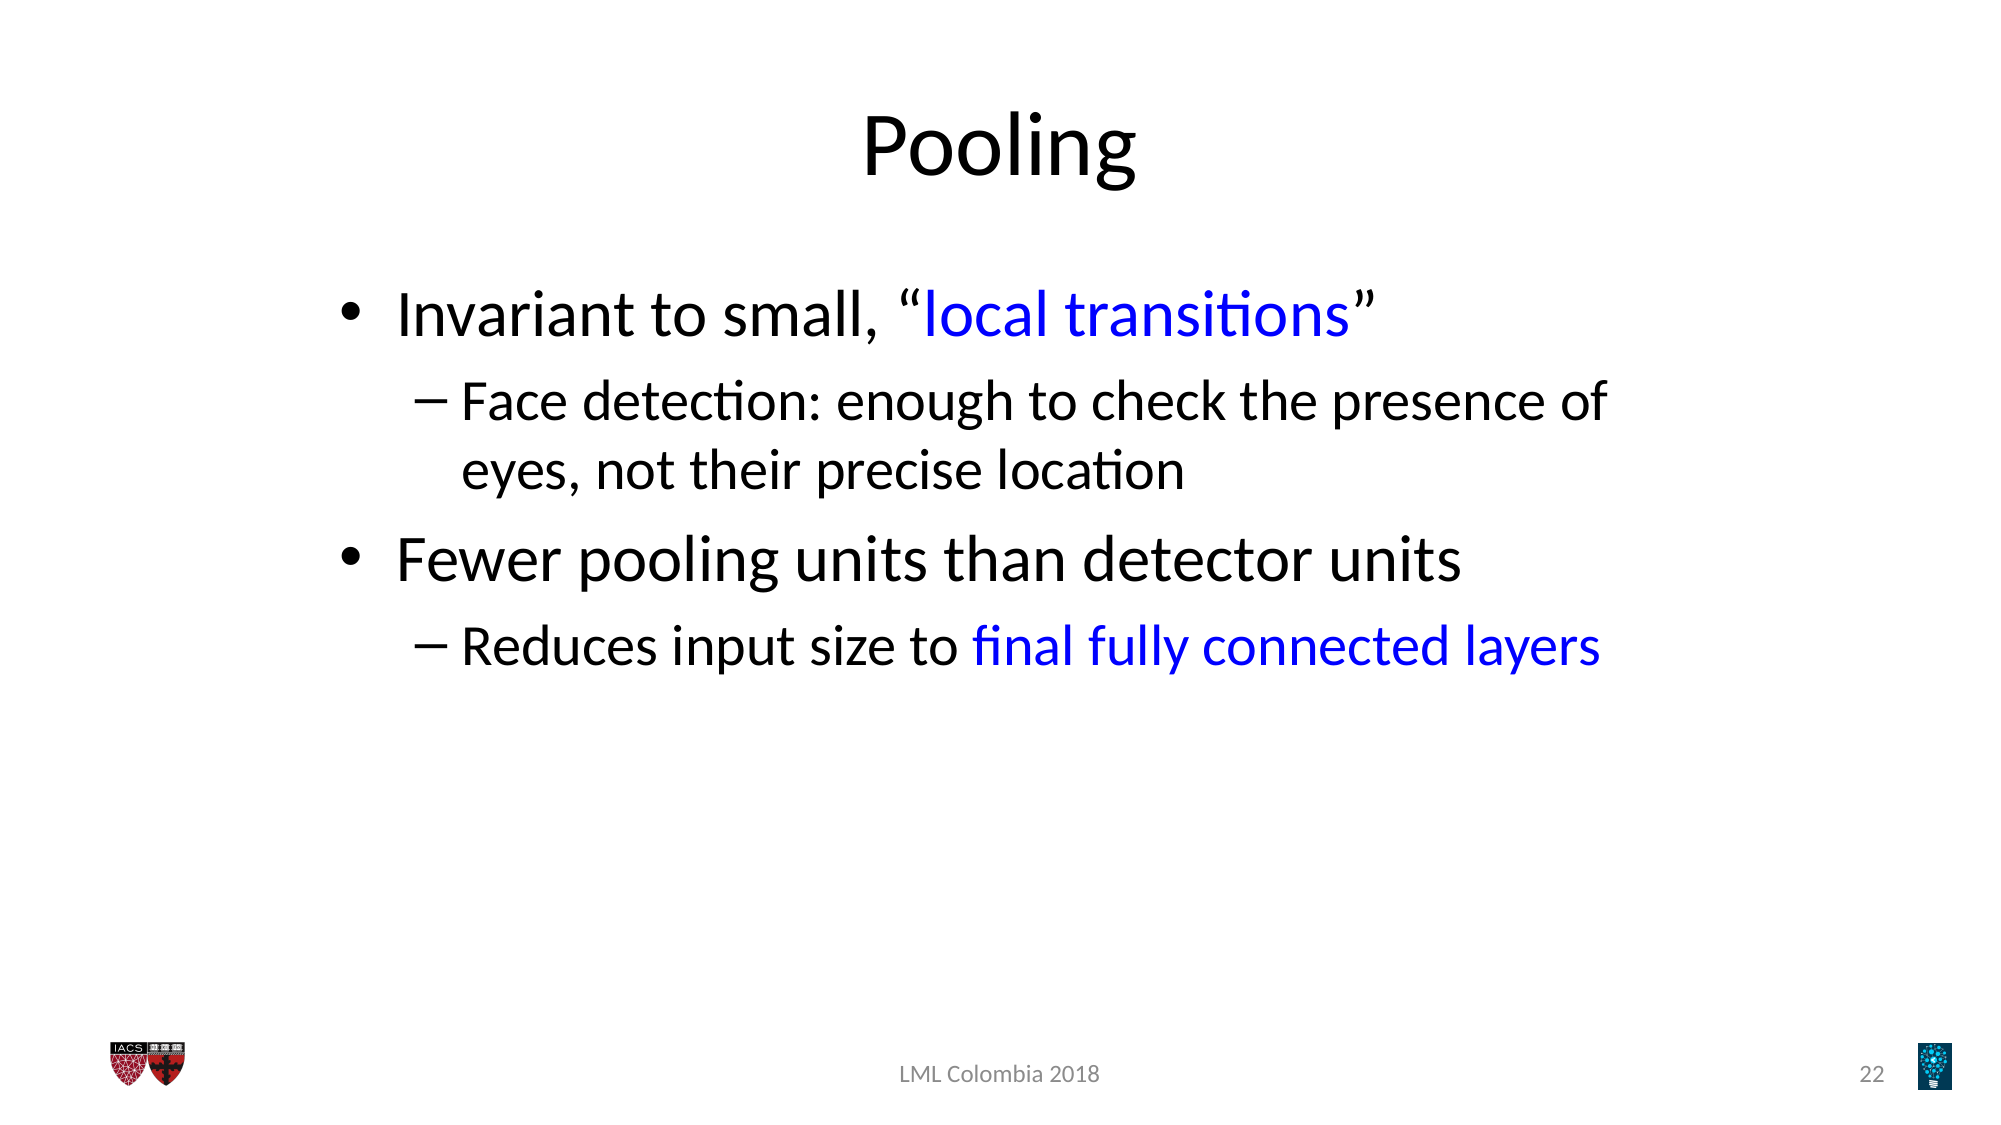

# Pooling
Invariant to small, “local transitions”
Face detection: enough to check the presence of eyes, not their precise location
Fewer pooling units than detector units
Reduces input size to final fully connected layers

LML Colombia 2018
22